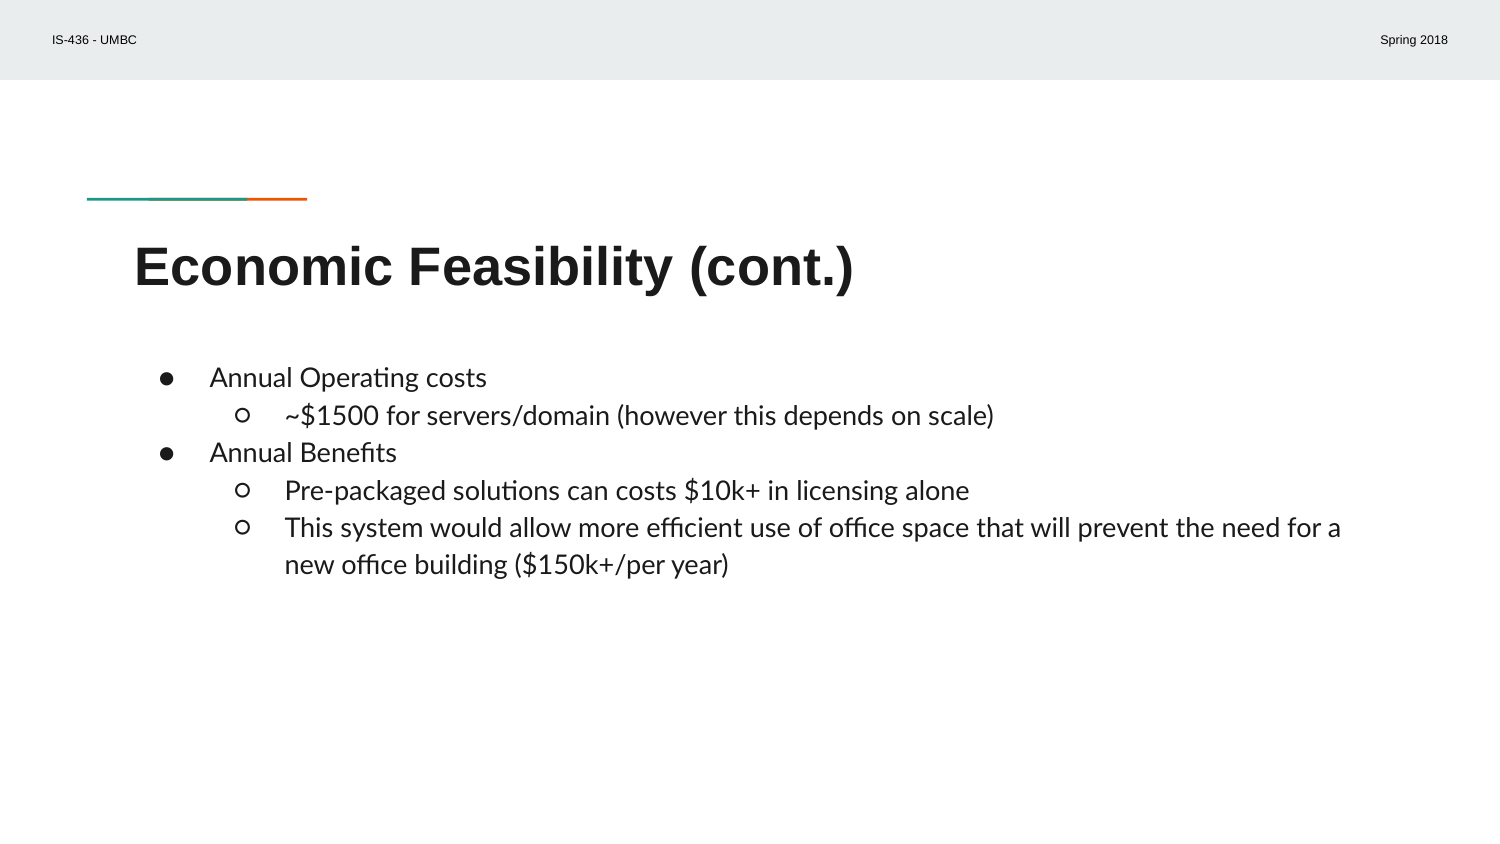

# Economic Feasibility (cont.)
Annual Operating costs
~$1500 for servers/domain (however this depends on scale)
Annual Benefits
Pre-packaged solutions can costs $10k+ in licensing alone
This system would allow more efficient use of office space that will prevent the need for a new office building ($150k+/per year)